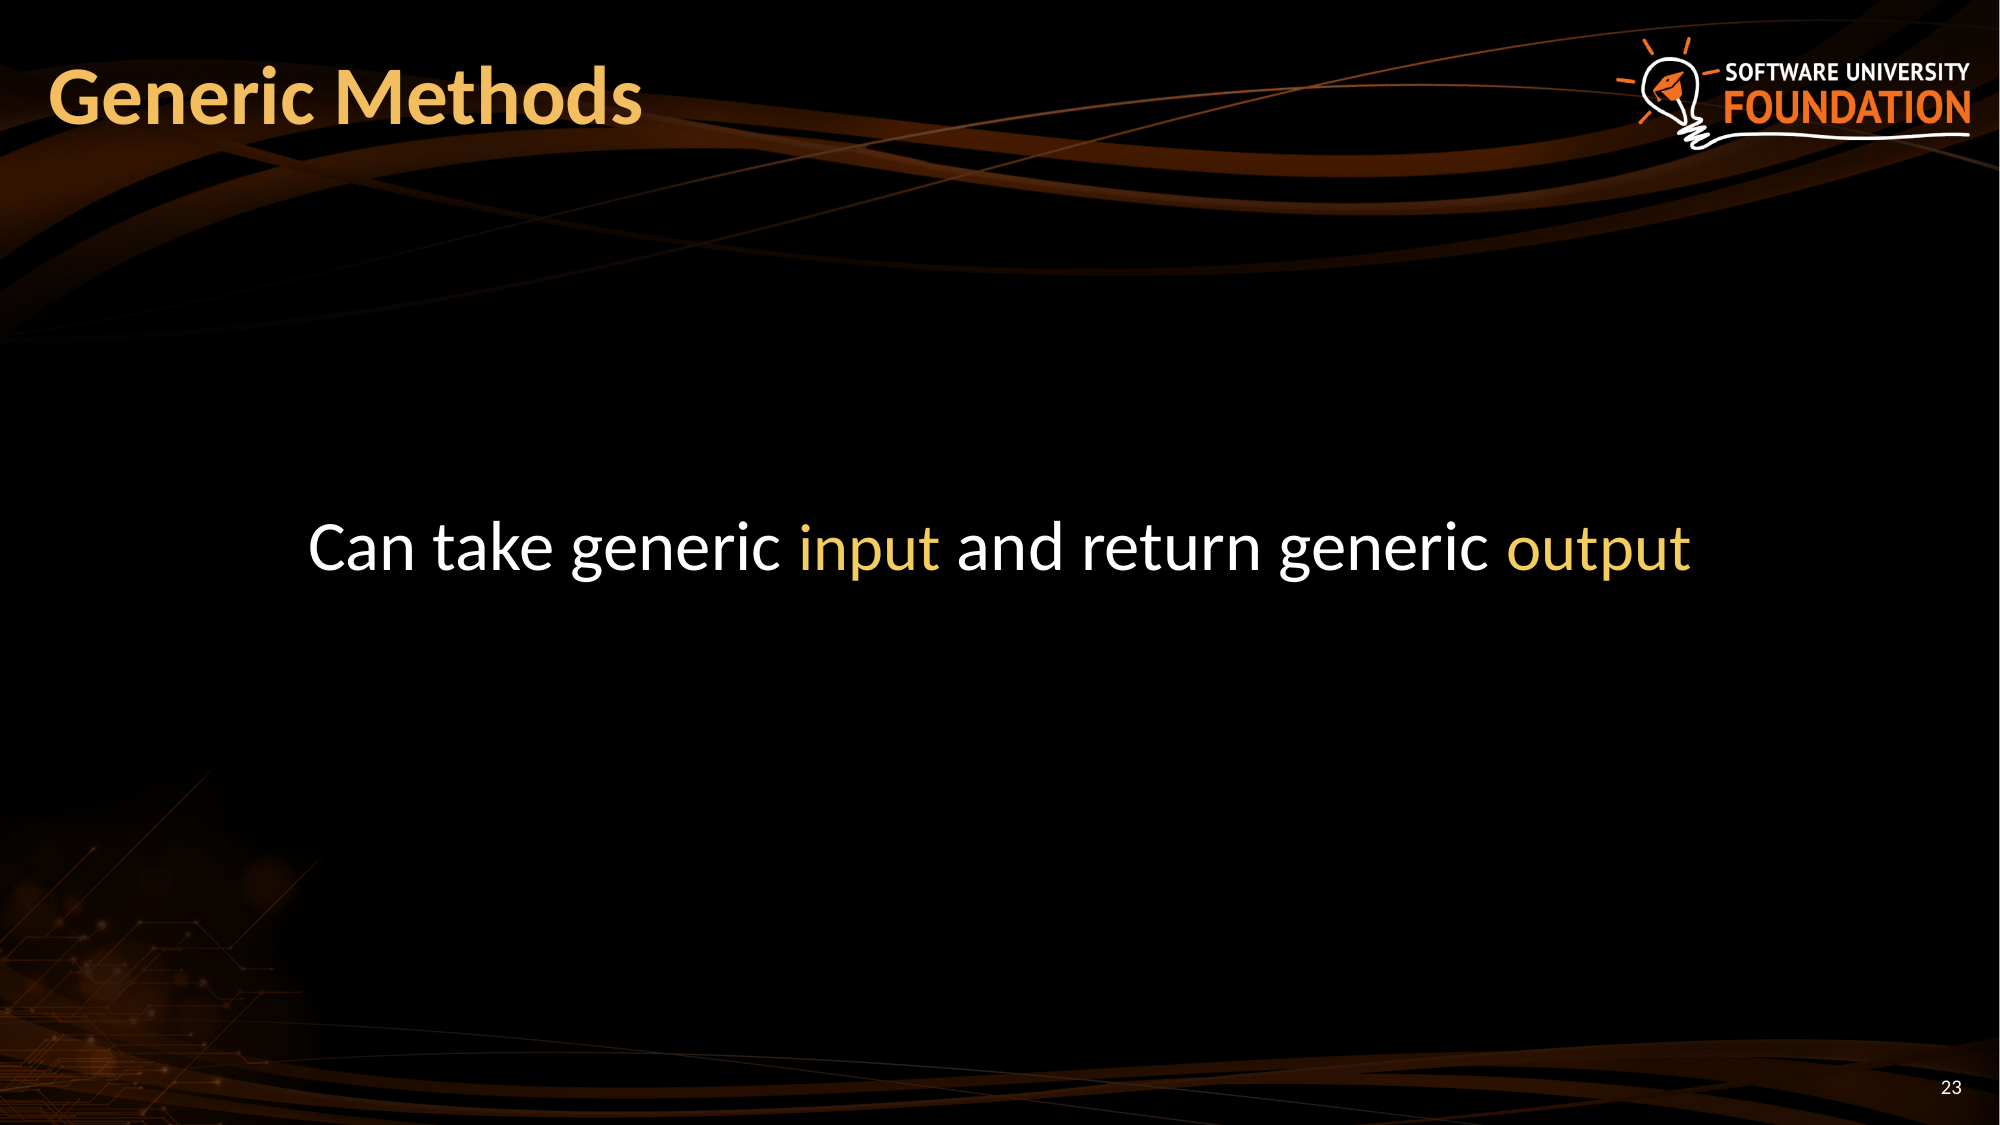

# Generic Methods
Can take generic input and return generic output
23